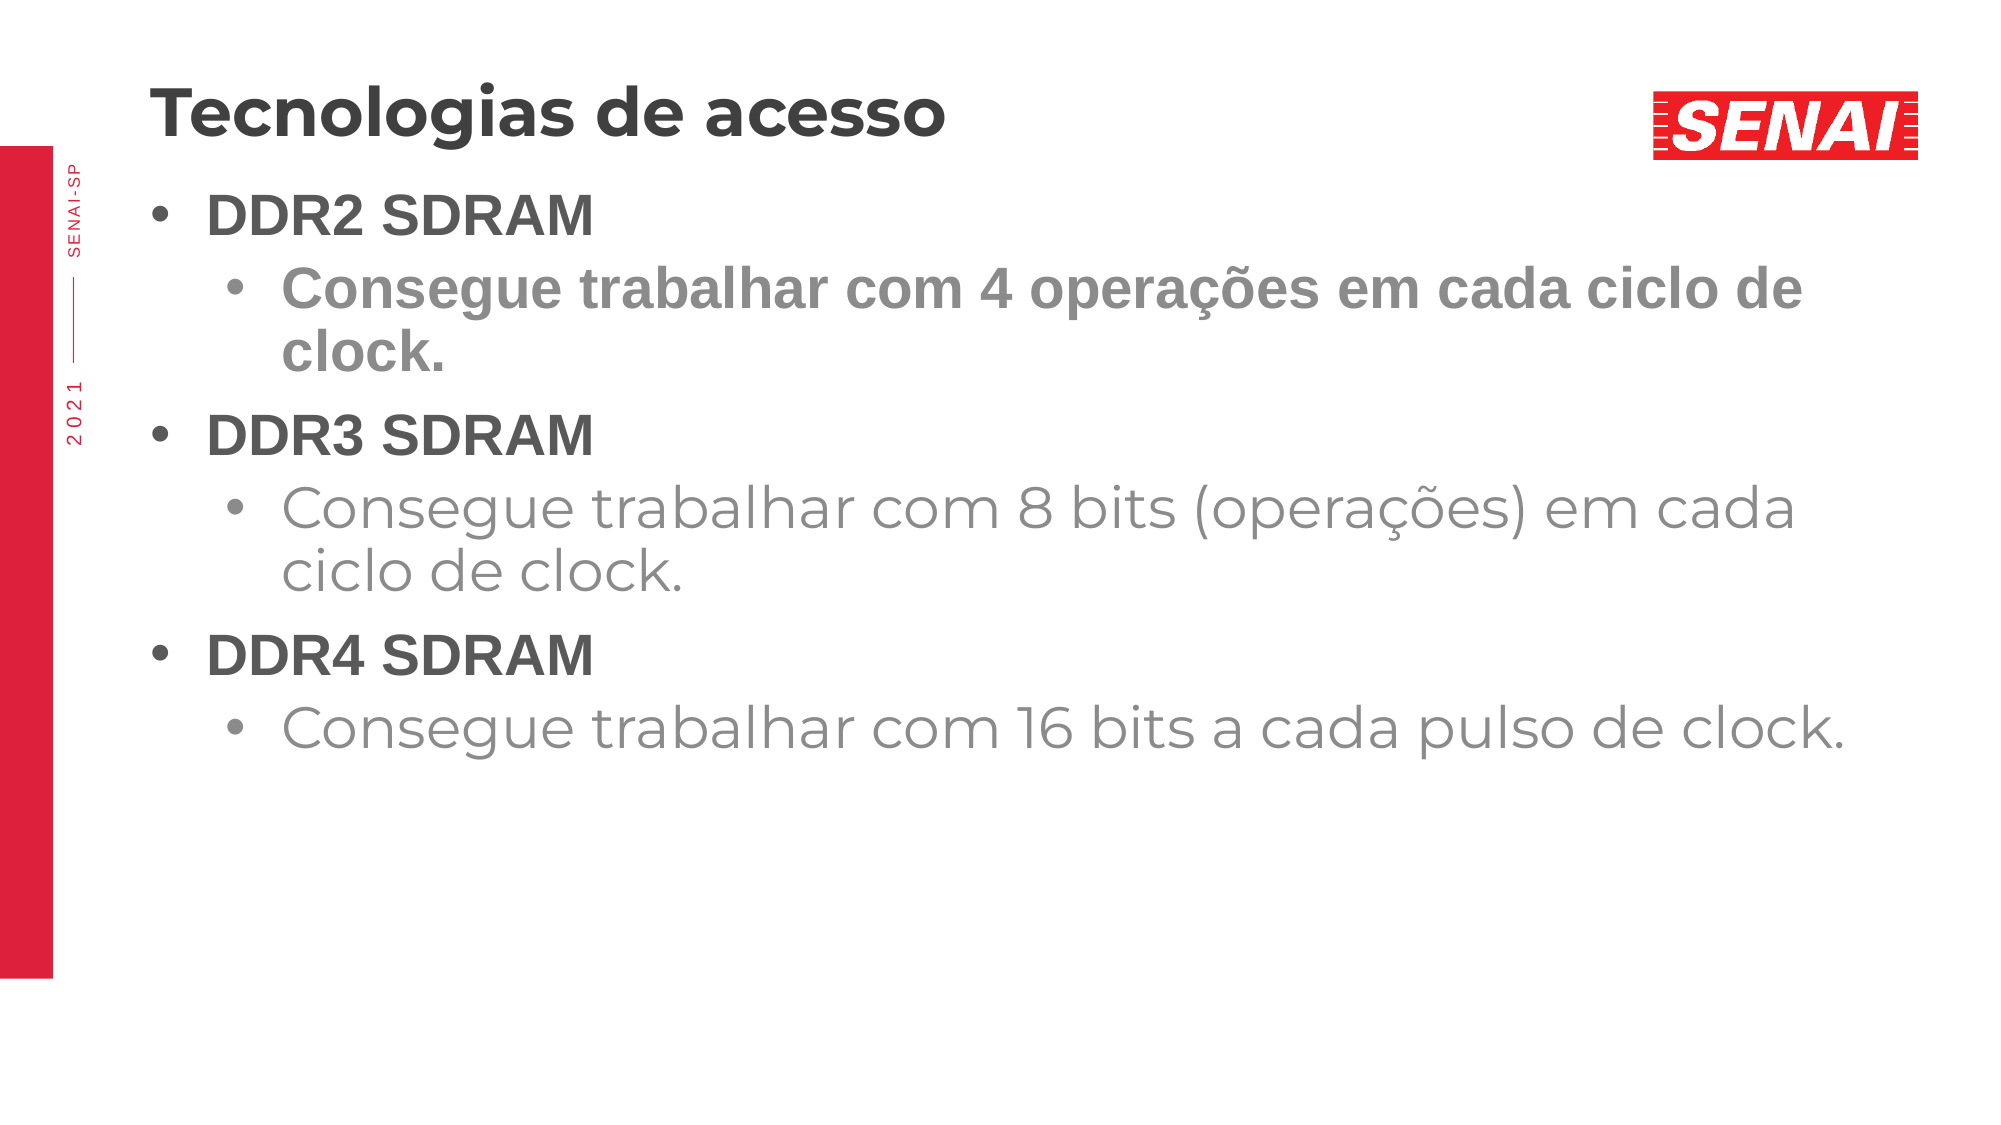

# Tecnologias de acesso
DDR2 SDRAM
Consegue trabalhar com 4 operações em cada ciclo de clock.
DDR3 SDRAM
Consegue trabalhar com 8 bits (operações) em cada ciclo de clock.
DDR4 SDRAM
Consegue trabalhar com 16 bits a cada pulso de clock.